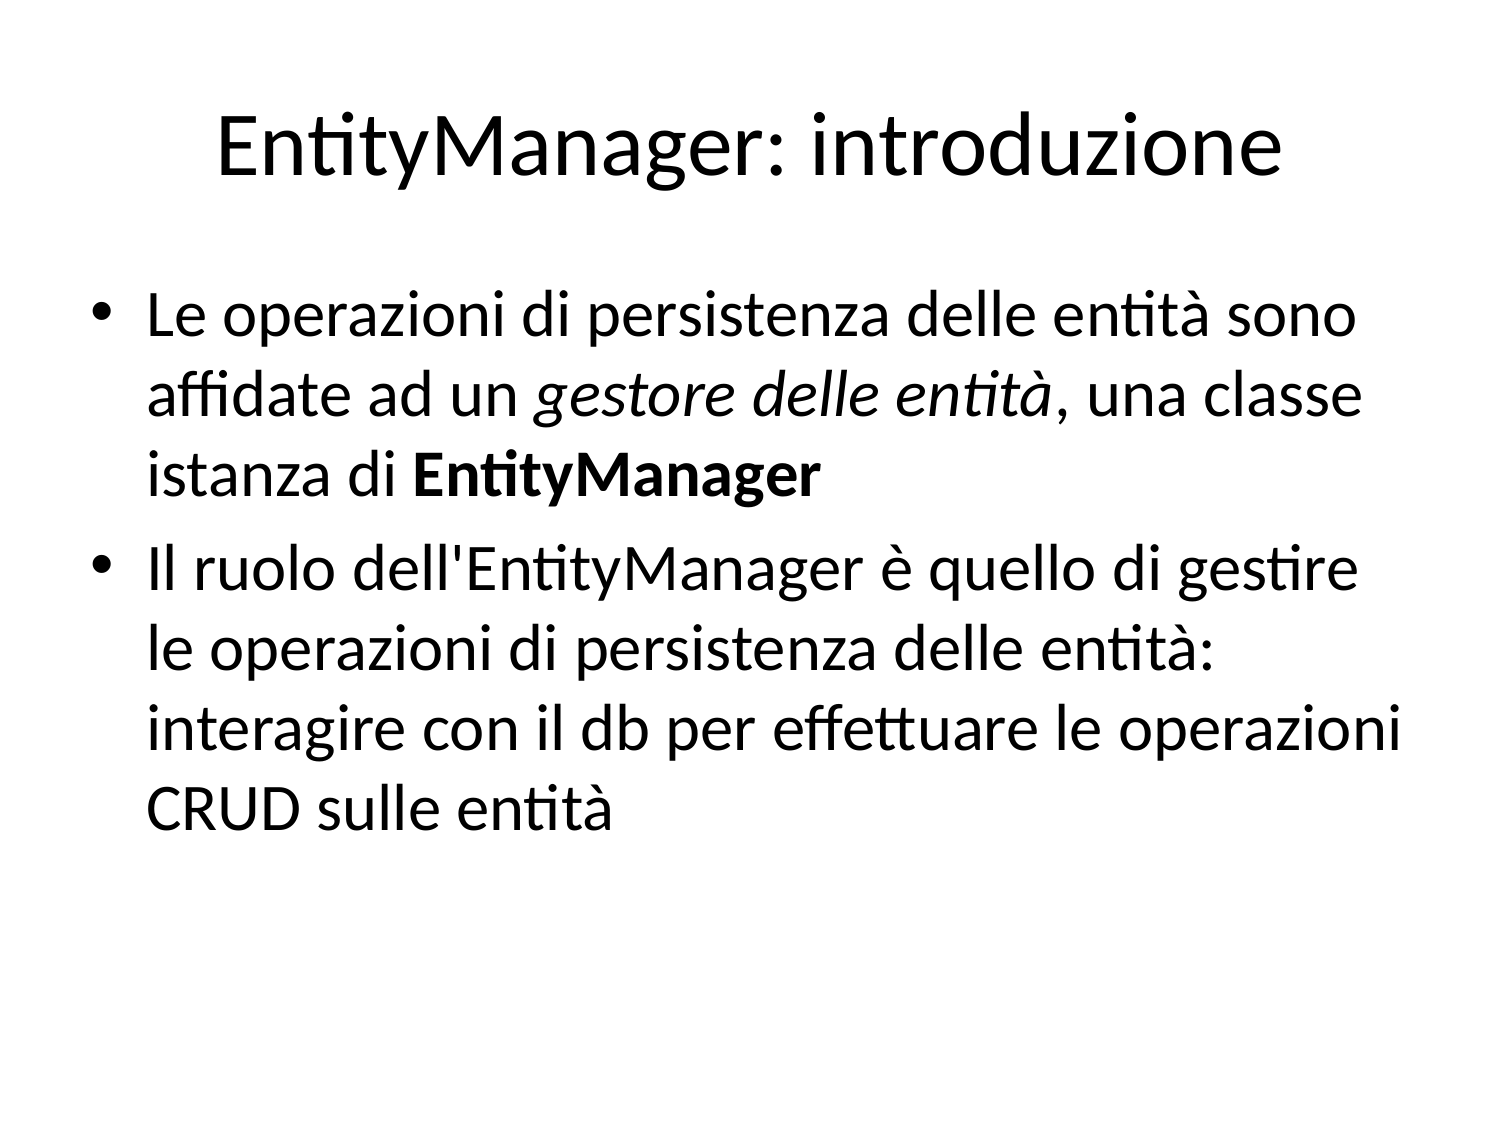

# EntityManager: introduzione
Le operazioni di persistenza delle entità sono affidate ad un gestore delle entità, una classe istanza di EntityManager
Il ruolo dell'EntityManager è quello di gestire le operazioni di persistenza delle entità: interagire con il db per effettuare le operazioni CRUD sulle entità